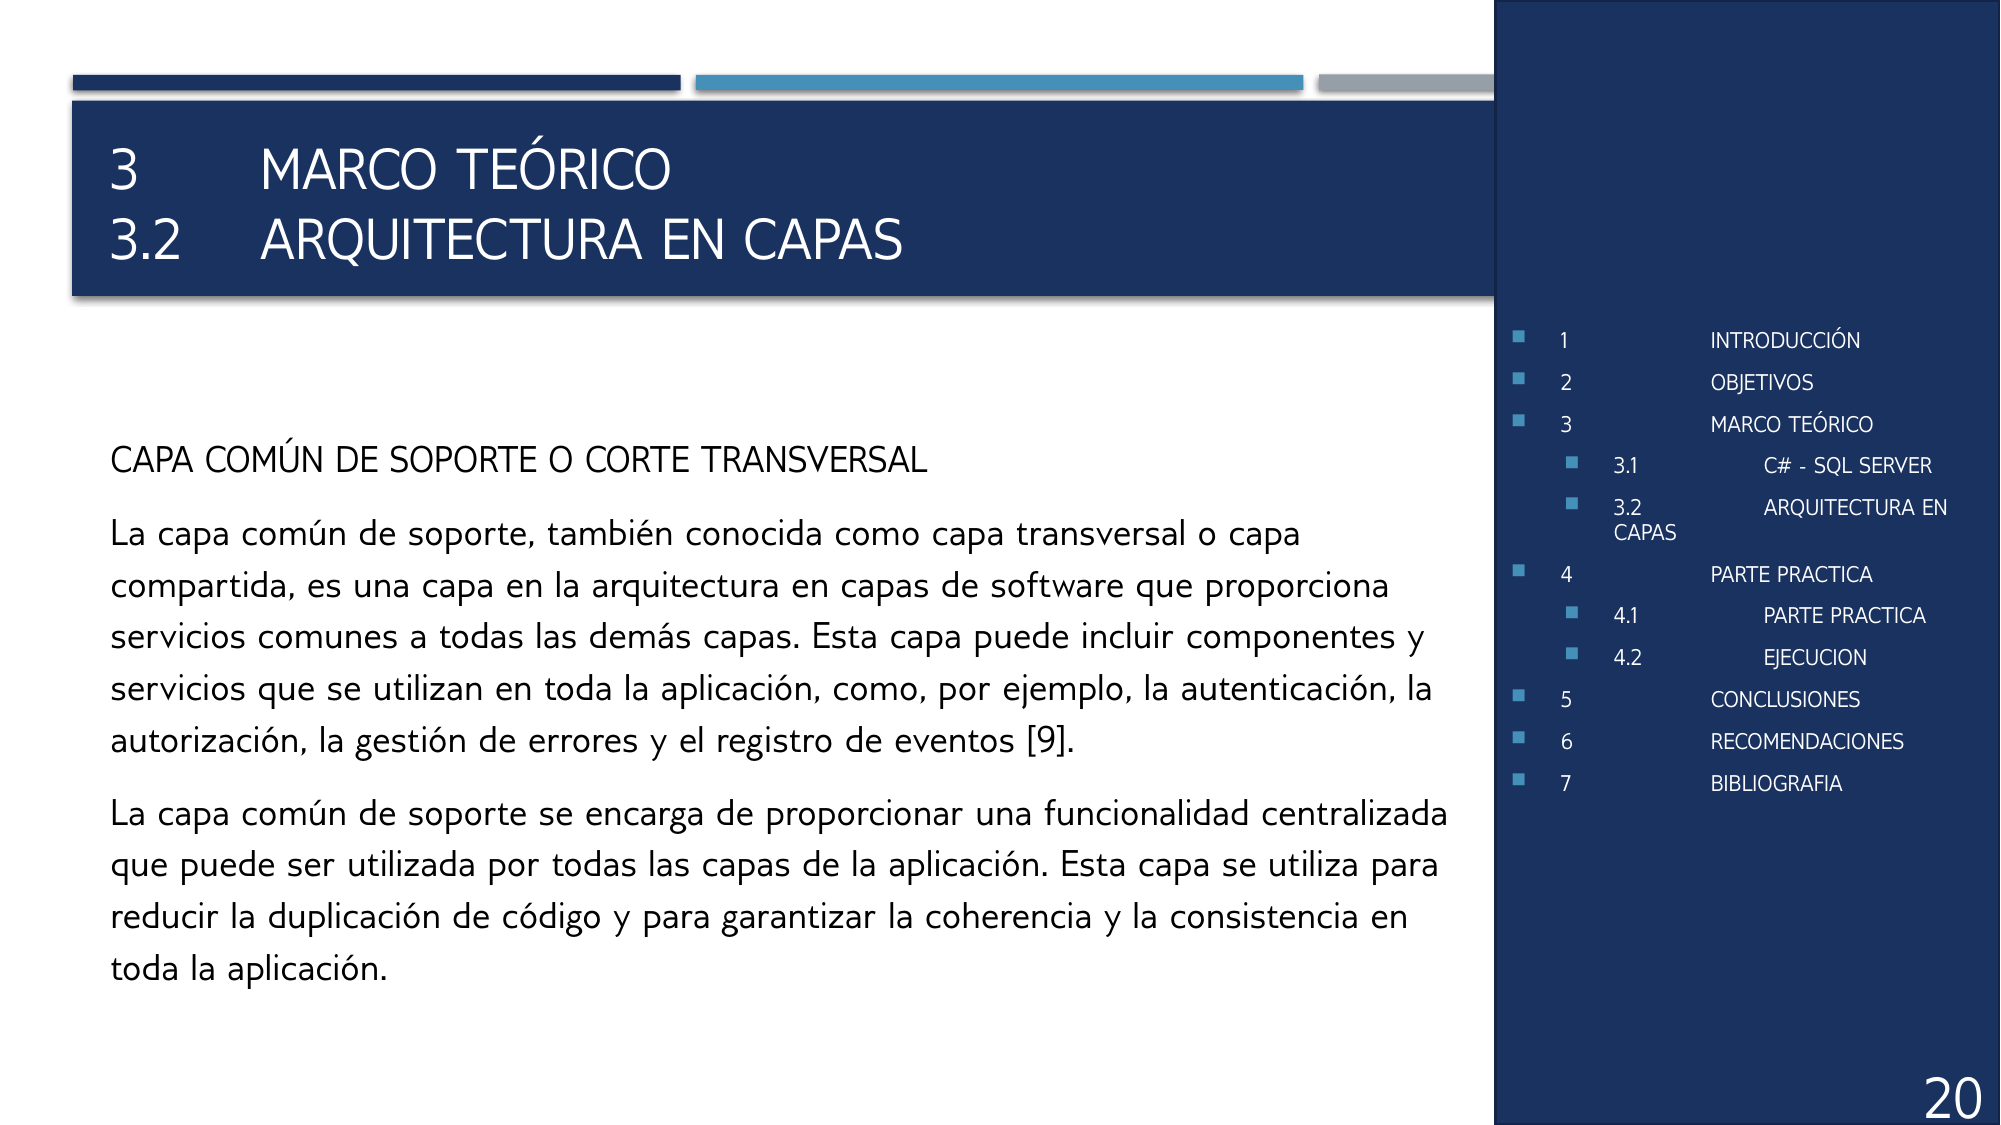

1	INTRODUCCIÓN
2	OBJETIVOS
3	MARCO TEÓRICO
3.1	C# - SQL SERVER
3.2	ARQUITECTURA EN CAPAS
4	PARTE PRACTICA
4.1	PARTE PRACTICA
4.2	EJECUCION
5	CONCLUSIONES
6	RECOMENDACIONES
7	BIBLIOGRAFIA
# 3	MARCO TEÓRICO 3.2	ARQUITECTURA EN CAPAS
CAPA COMÚN DE SOPORTE O CORTE TRANSVERSAL
La capa común de soporte, también conocida como capa transversal o capa compartida, es una capa en la arquitectura en capas de software que proporciona servicios comunes a todas las demás capas. Esta capa puede incluir componentes y servicios que se utilizan en toda la aplicación, como, por ejemplo, la autenticación, la autorización, la gestión de errores y el registro de eventos [9].
La capa común de soporte se encarga de proporcionar una funcionalidad centralizada que puede ser utilizada por todas las capas de la aplicación. Esta capa se utiliza para reducir la duplicación de código y para garantizar la coherencia y la consistencia en toda la aplicación.
20